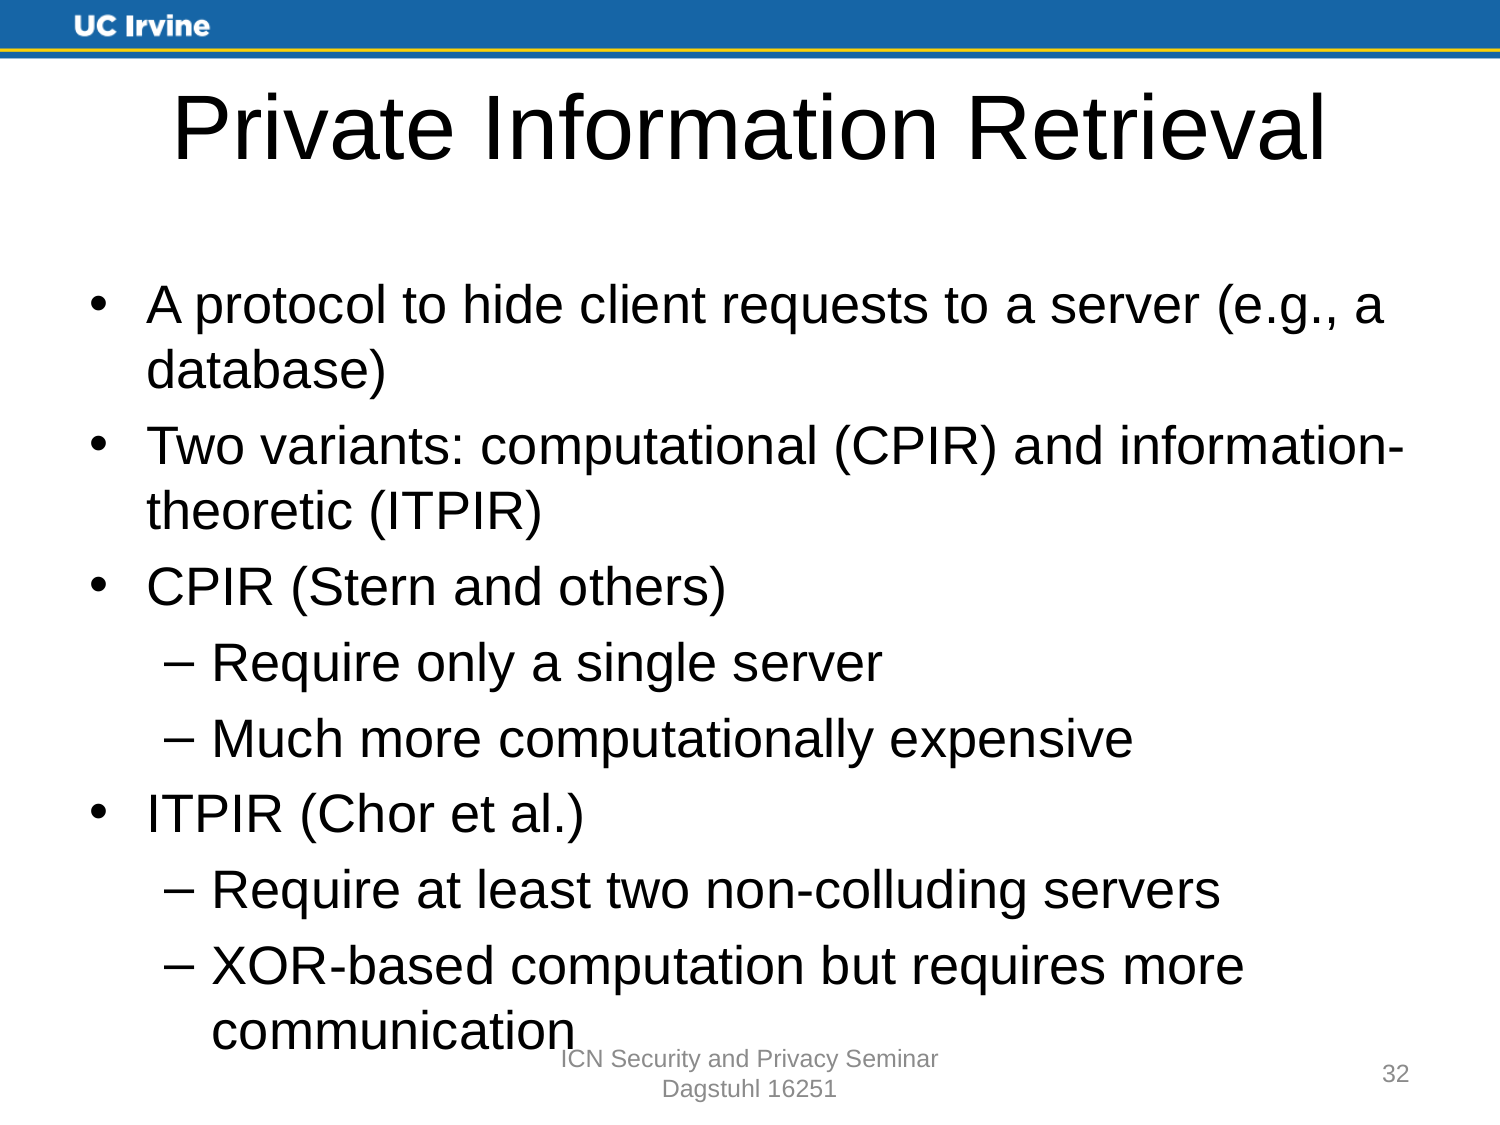

# Private Information Retrieval
A protocol to hide client requests to a server (e.g., a database)
Two variants: computational (CPIR) and information-theoretic (ITPIR)
CPIR (Stern and others)
Require only a single server
Much more computationally expensive
ITPIR (Chor et al.)
Require at least two non-colluding servers
XOR-based computation but requires more communication

ICN Security and Privacy Seminar
Dagstuhl 16251
32